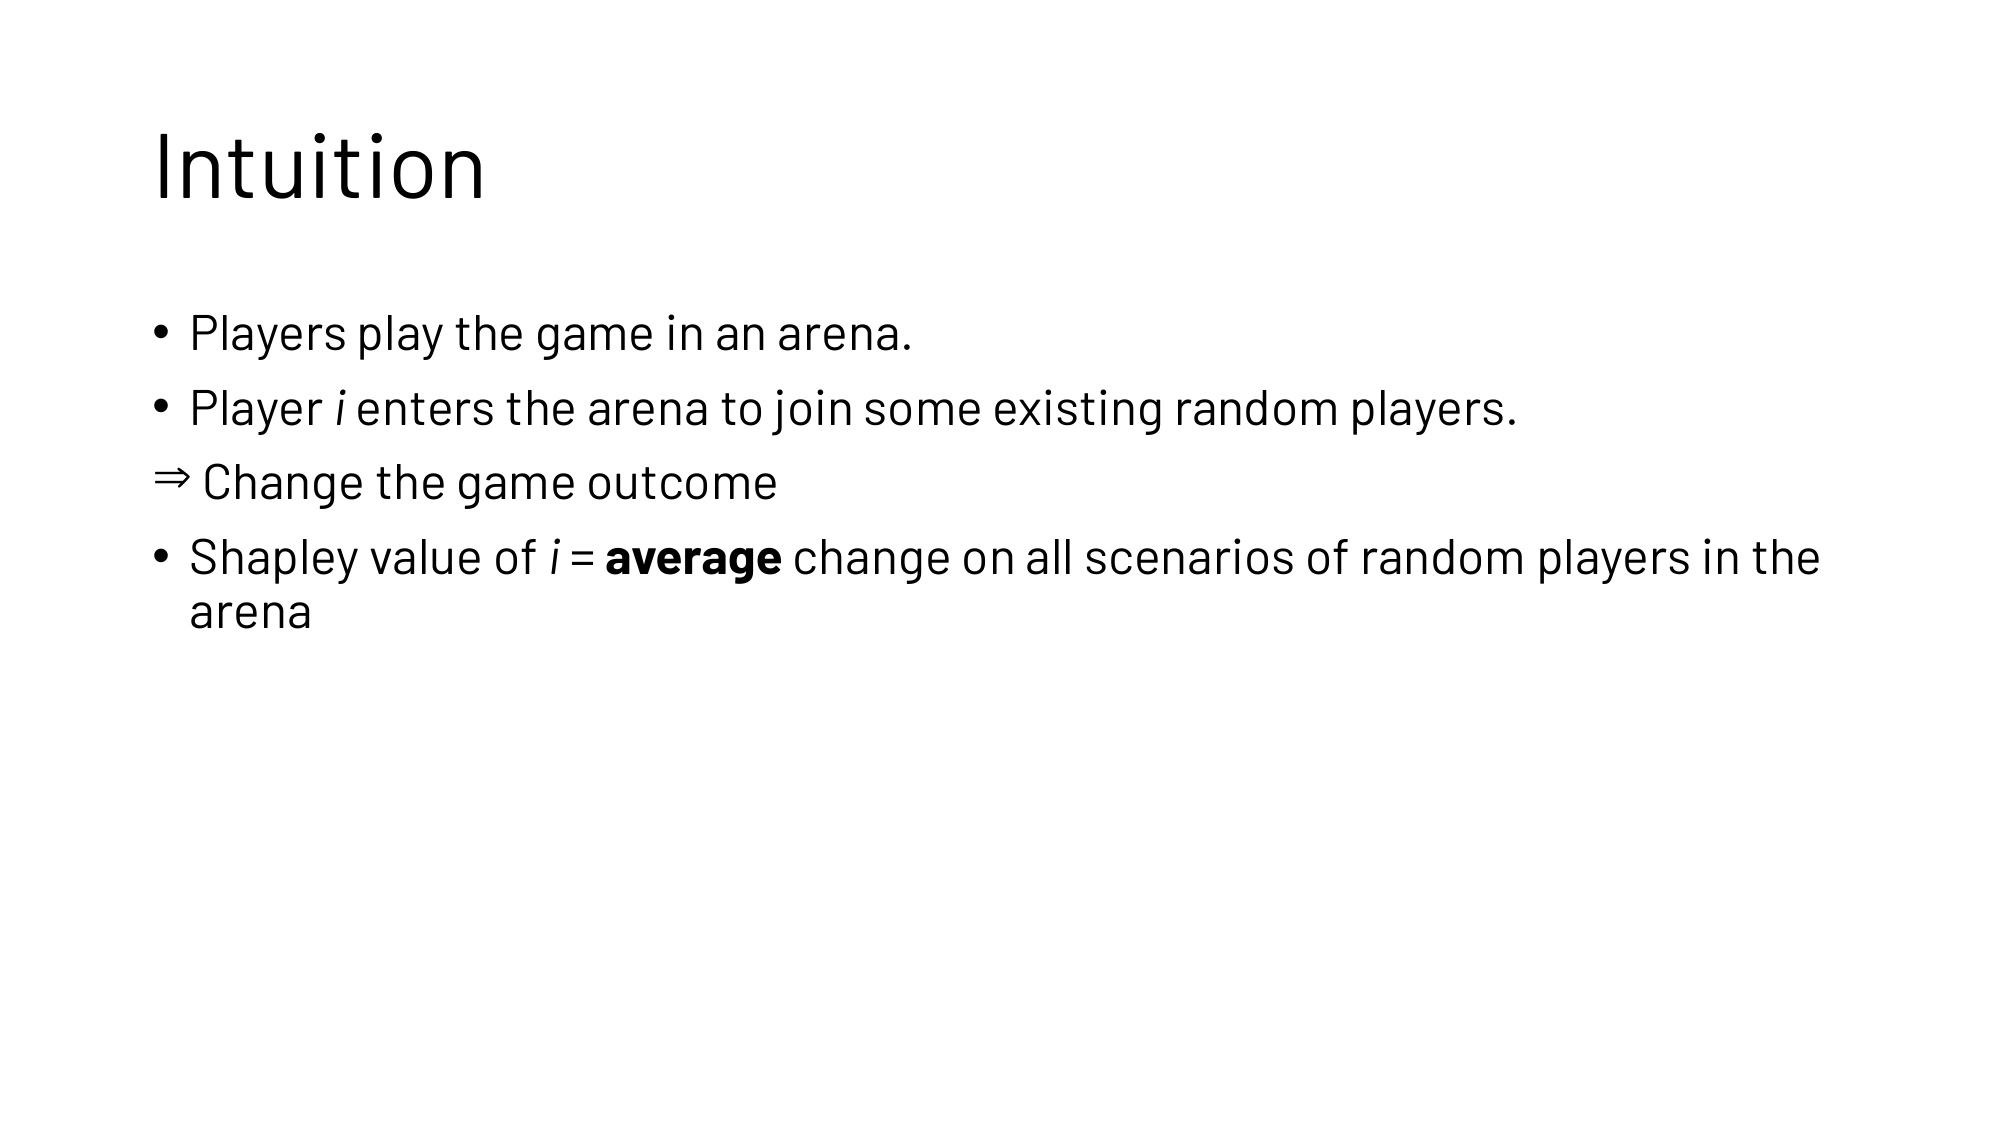

# Intuition
Players play the game in an arena.
Player i enters the arena to join some existing random players.
 Change the game outcome
Shapley value of i = average change on all scenarios of random players in the arena